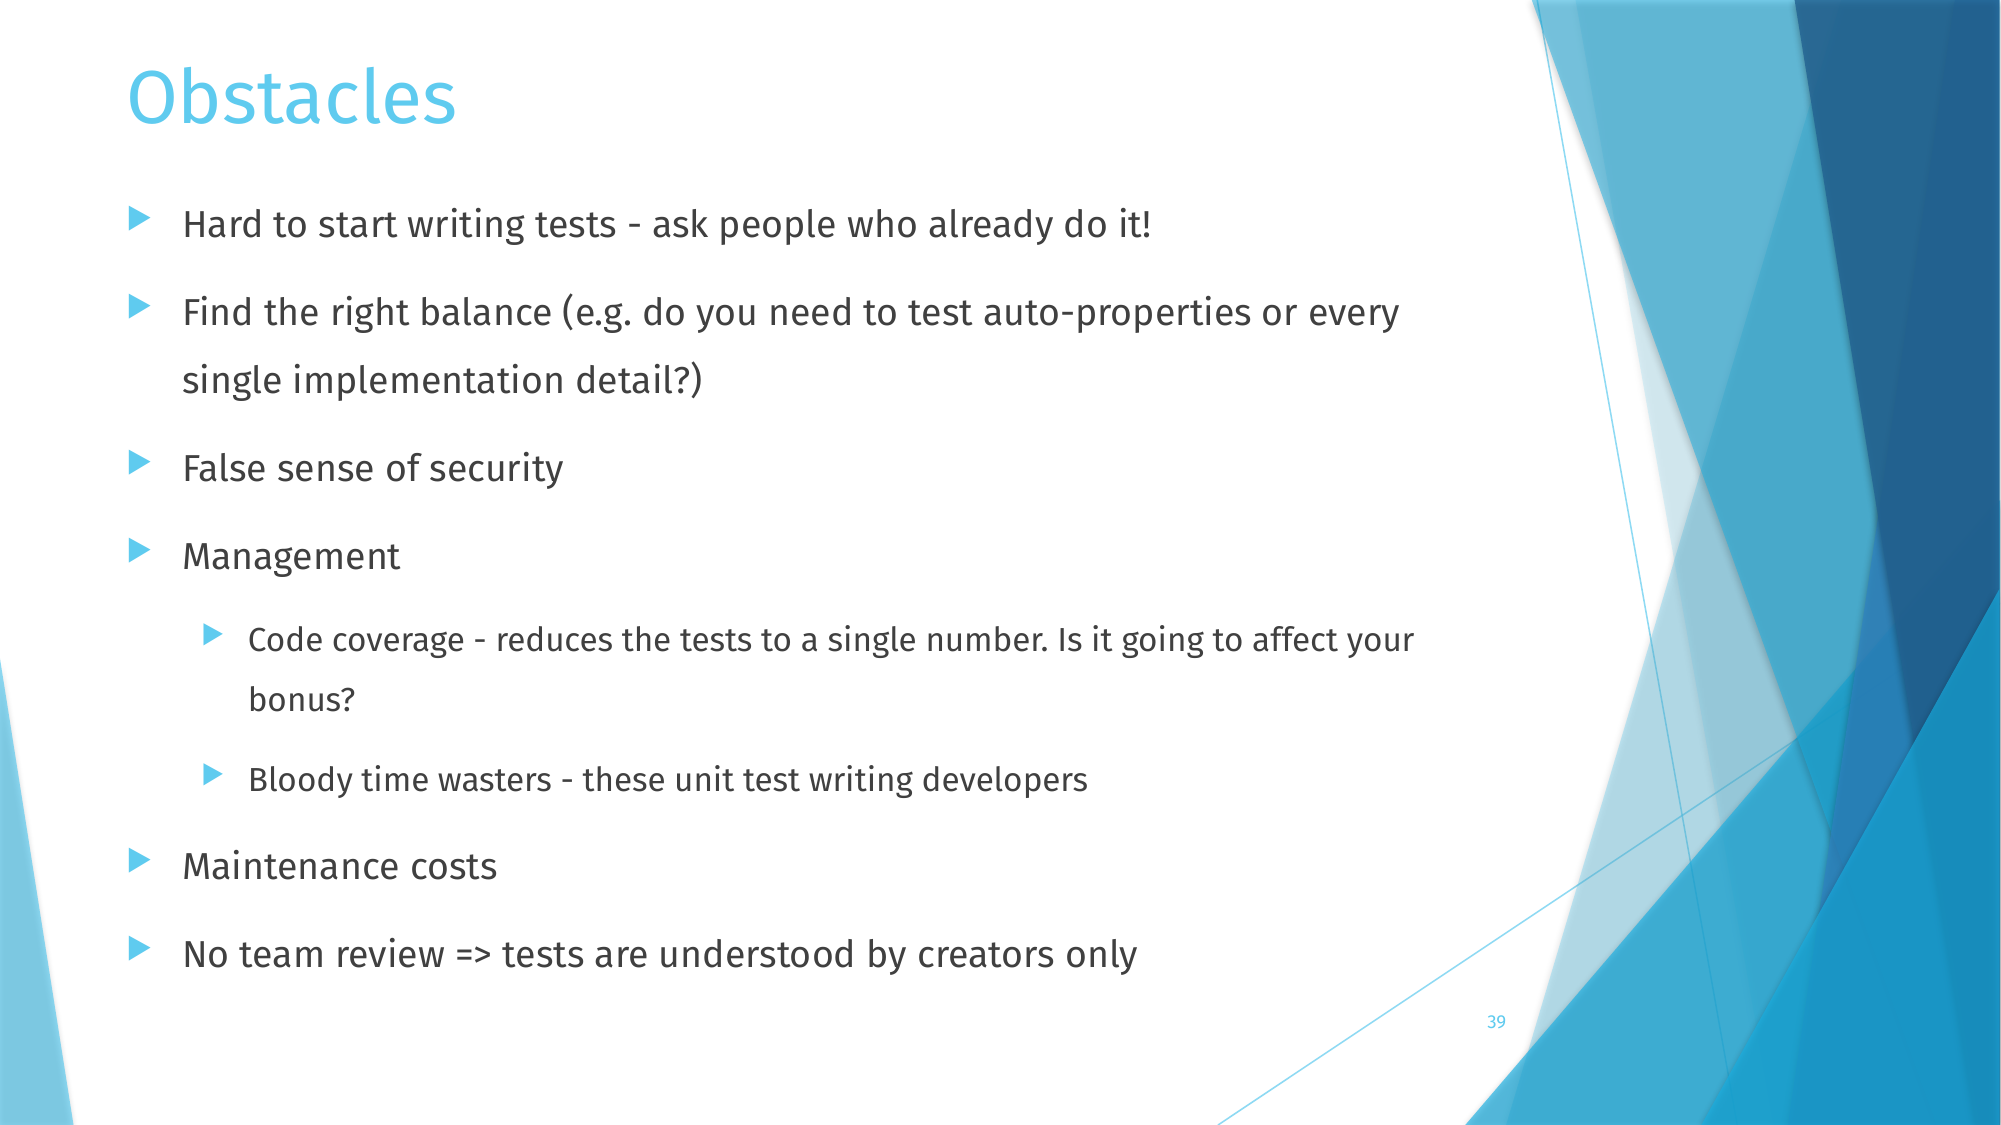

# Obstacles
Hard to start writing tests - ask people who already do it!
Find the right balance (e.g. do you need to test auto-properties or every single implementation detail?)
False sense of security
Management
Code coverage - reduces the tests to a single number. Is it going to affect your bonus?
Bloody time wasters - these unit test writing developers
Maintenance costs
No team review => tests are understood by creators only
39